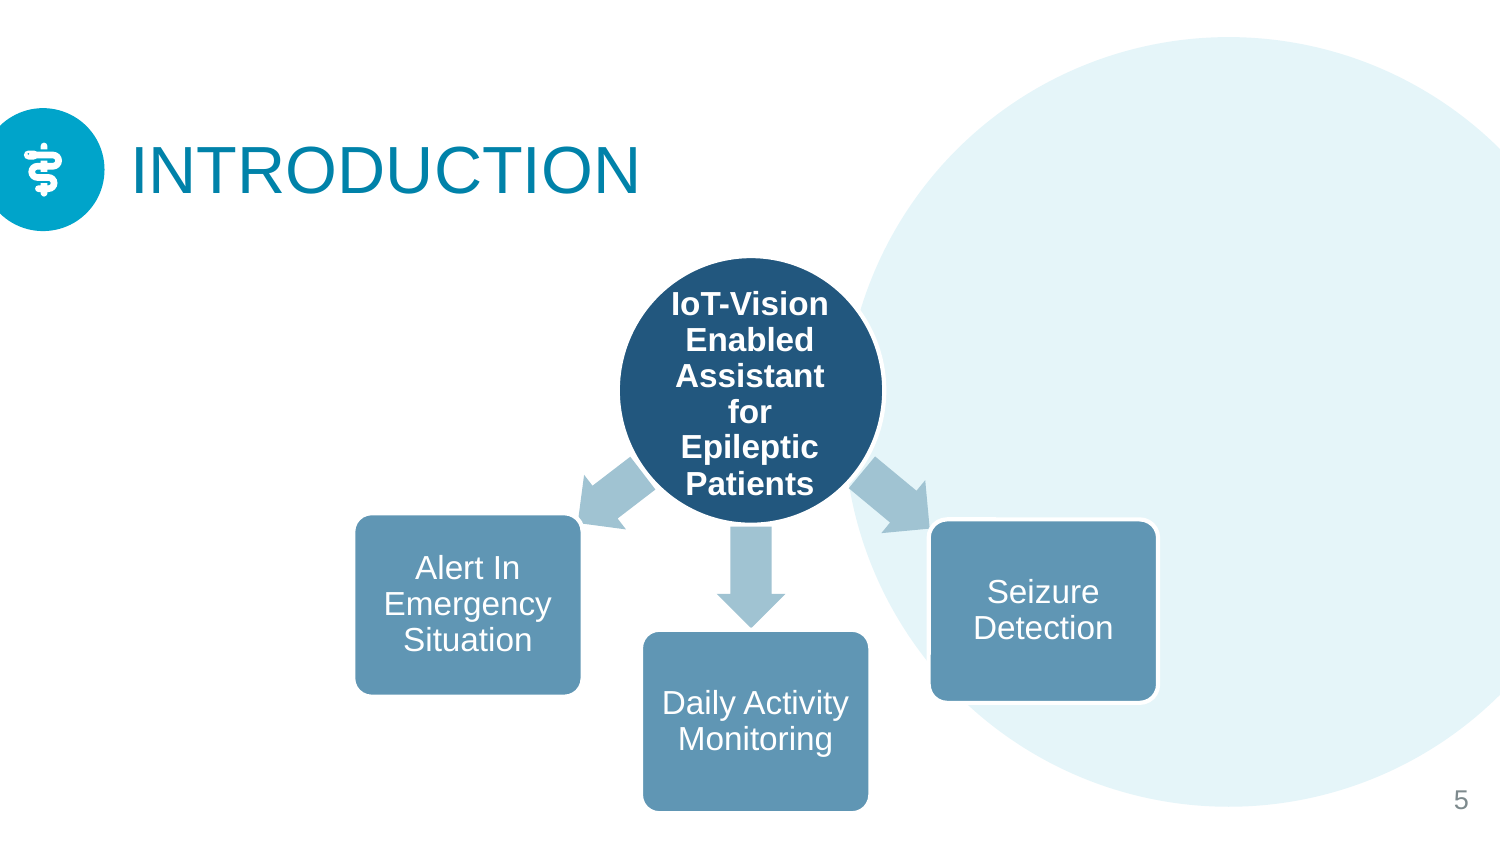

# INTRODUCTION

IoT-Vision Enabled Assistant for Epileptic Patients

Alert In Emergency Situation

Seizure Detection

Daily Activity Monitoring
5